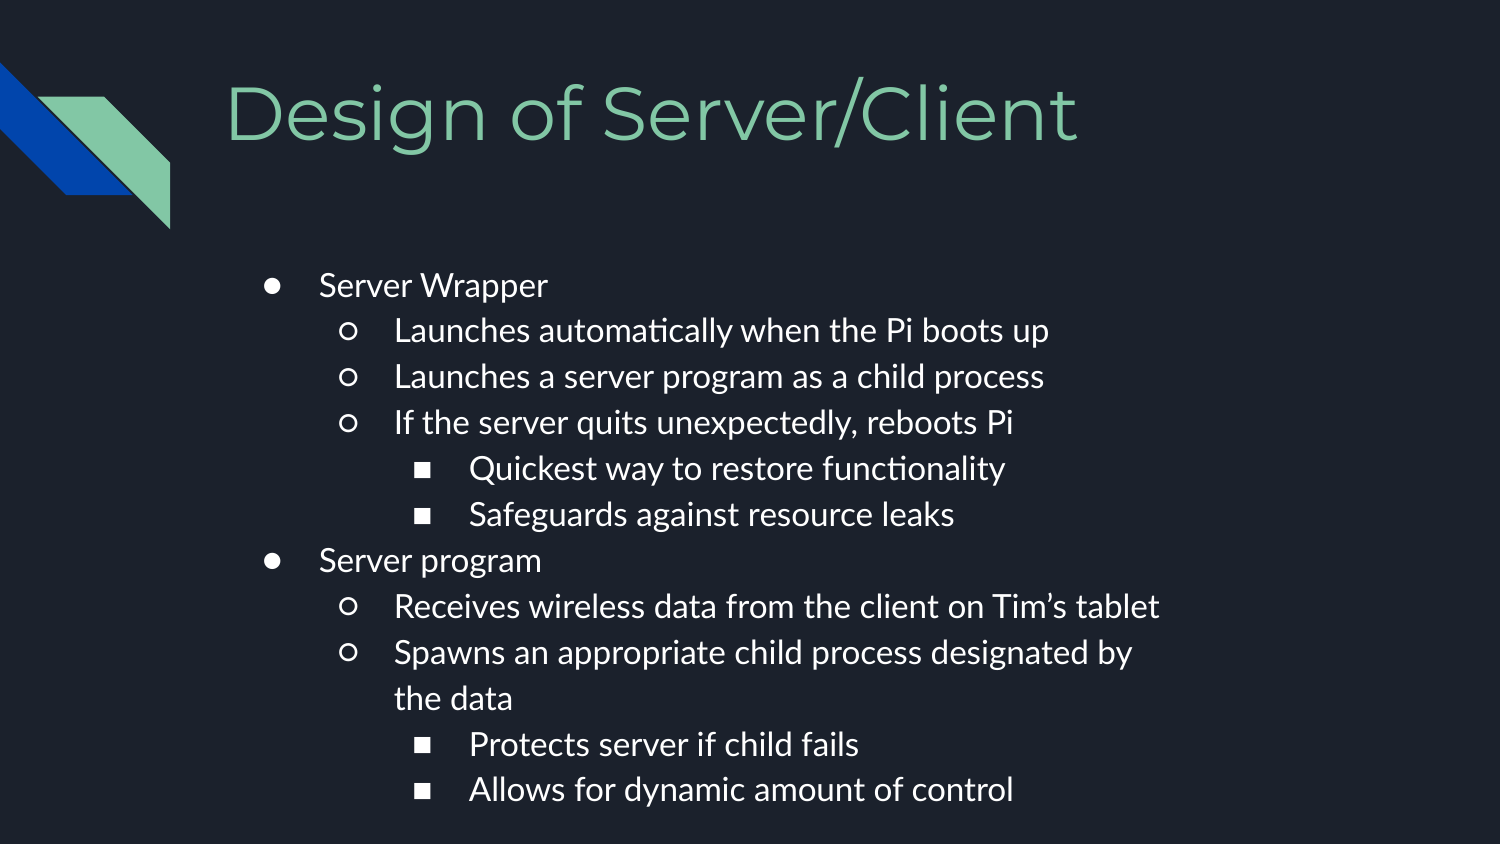

# Design of Server/Client
Server Wrapper
Launches automatically when the Pi boots up
Launches a server program as a child process
If the server quits unexpectedly, reboots Pi
Quickest way to restore functionality
Safeguards against resource leaks
Server program
Receives wireless data from the client on Tim’s tablet
Spawns an appropriate child process designated by the data
Protects server if child fails
Allows for dynamic amount of control